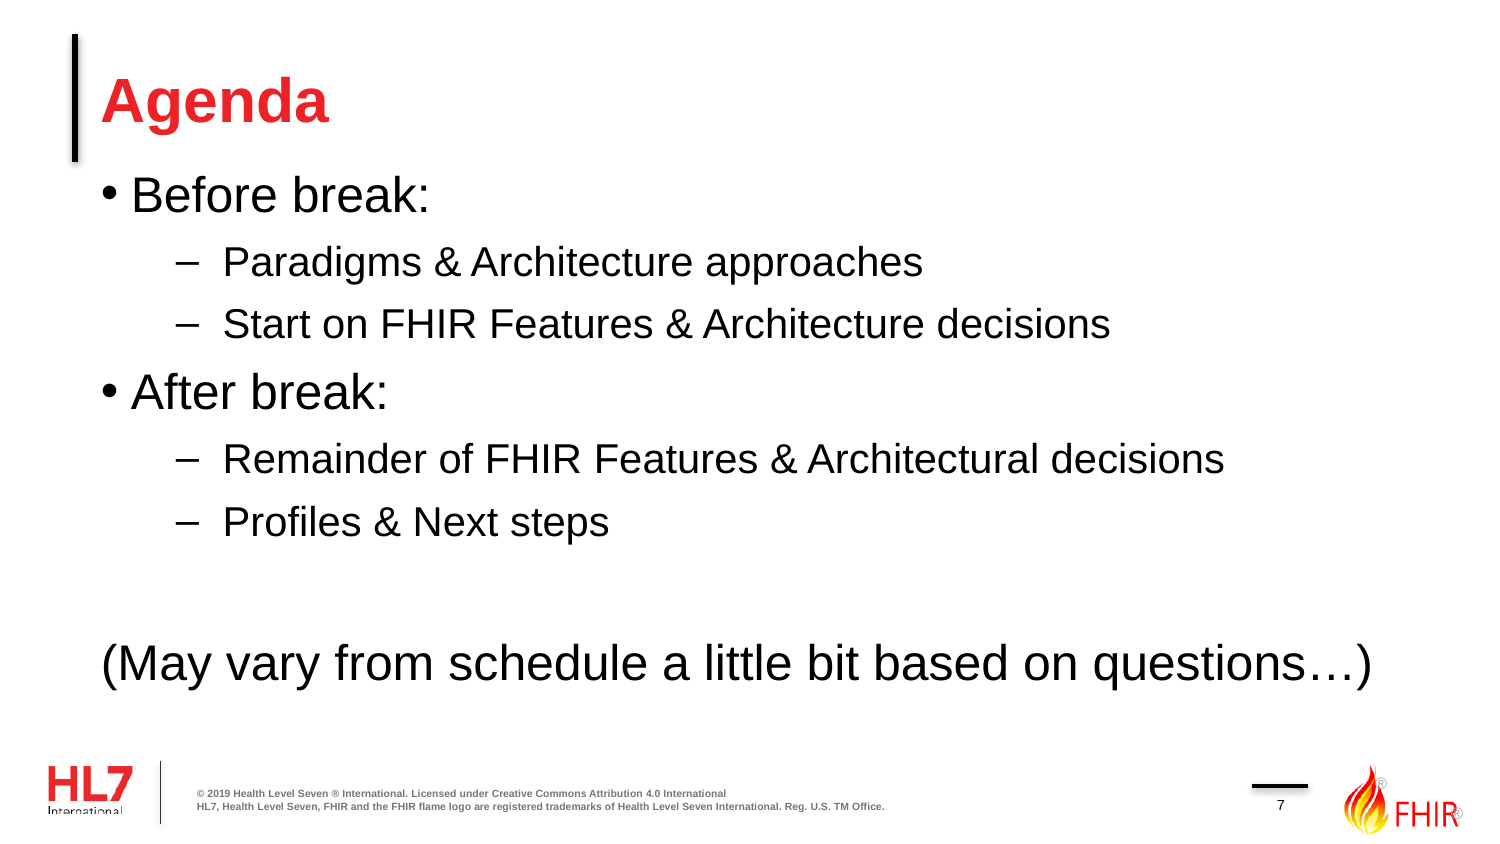

# Agenda
Before break:
Paradigms & Architecture approaches
Start on FHIR Features & Architecture decisions
After break:
Remainder of FHIR Features & Architectural decisions
Profiles & Next steps

(May vary from schedule a little bit based on questions…)
© 2019 Health Level Seven ® International. Licensed under Creative Commons Attribution 4.0 International
HL7, Health Level Seven, FHIR and the FHIR flame logo are registered trademarks of Health Level Seven International. Reg. U.S. TM Office.
7